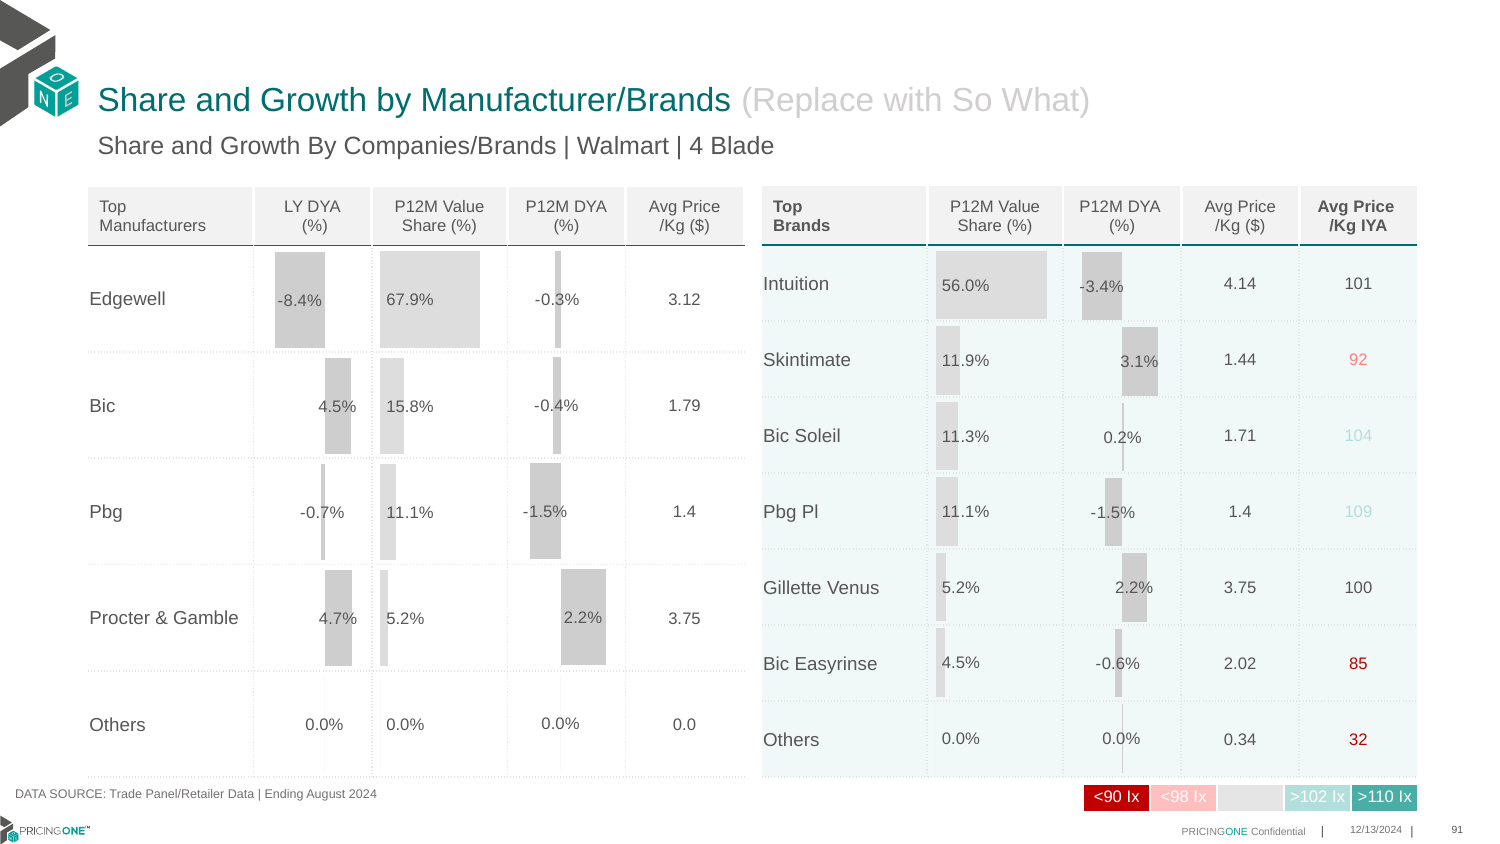

# Share and Growth by Manufacturer/Brands (Replace with So What)

Share and Growth By Companies/Brands | Walmart | 4 Blade
| Top Brands | P12M Value Share (%) | P12M DYA (%) | Avg Price /Kg ($) | Avg Price /Kg IYA |
| --- | --- | --- | --- | --- |
| Intuition |  |  | 4.14 | 101 |
| Skintimate |  |  | 1.44 | 92 |
| Bic Soleil |  |  | 1.71 | 104 |
| Pbg Pl |  |  | 1.4 | 109 |
| Gillette Venus |  |  | 3.75 | 100 |
| Bic Easyrinse |  |  | 2.02 | 85 |
| Others |  |  | 0.34 | 32 |
| Top Manufacturers | LY DYA (%) | P12M Value Share (%) | P12M DYA (%) | Avg Price /Kg ($) |
| --- | --- | --- | --- | --- |
| Edgewell |  |  |  | 3.12 |
| Bic |  |  |  | 1.79 |
| Pbg |  |  |  | 1.4 |
| Procter & Gamble |  |  |  | 3.75 |
| Others |  |  |  | 0.0 |

### Chart

| Category | Share DYA P12M |
|---|---|
|  | -0.003025871292937854 |

### Chart

| Category | Value Share P12M |
|---|---|
|  | 0.6786756284963303 |

### Chart

| Category | Share DYA LY |
|---|---|
|  | -0.0843698710156342 |

### Chart

| Category | Value Share |
|---|---|
|  | 0.5595751862884549 |

### Chart

| Category | Share DYA |
|---|---|
|  | -0.03401014519191903 |
DATA SOURCE: Trade Panel/Retailer Data | Ending August 2024
| <90 Ix | <98 Ix |  | >102 Ix | >110 Ix |
| --- | --- | --- | --- | --- |

12/13/2024
91